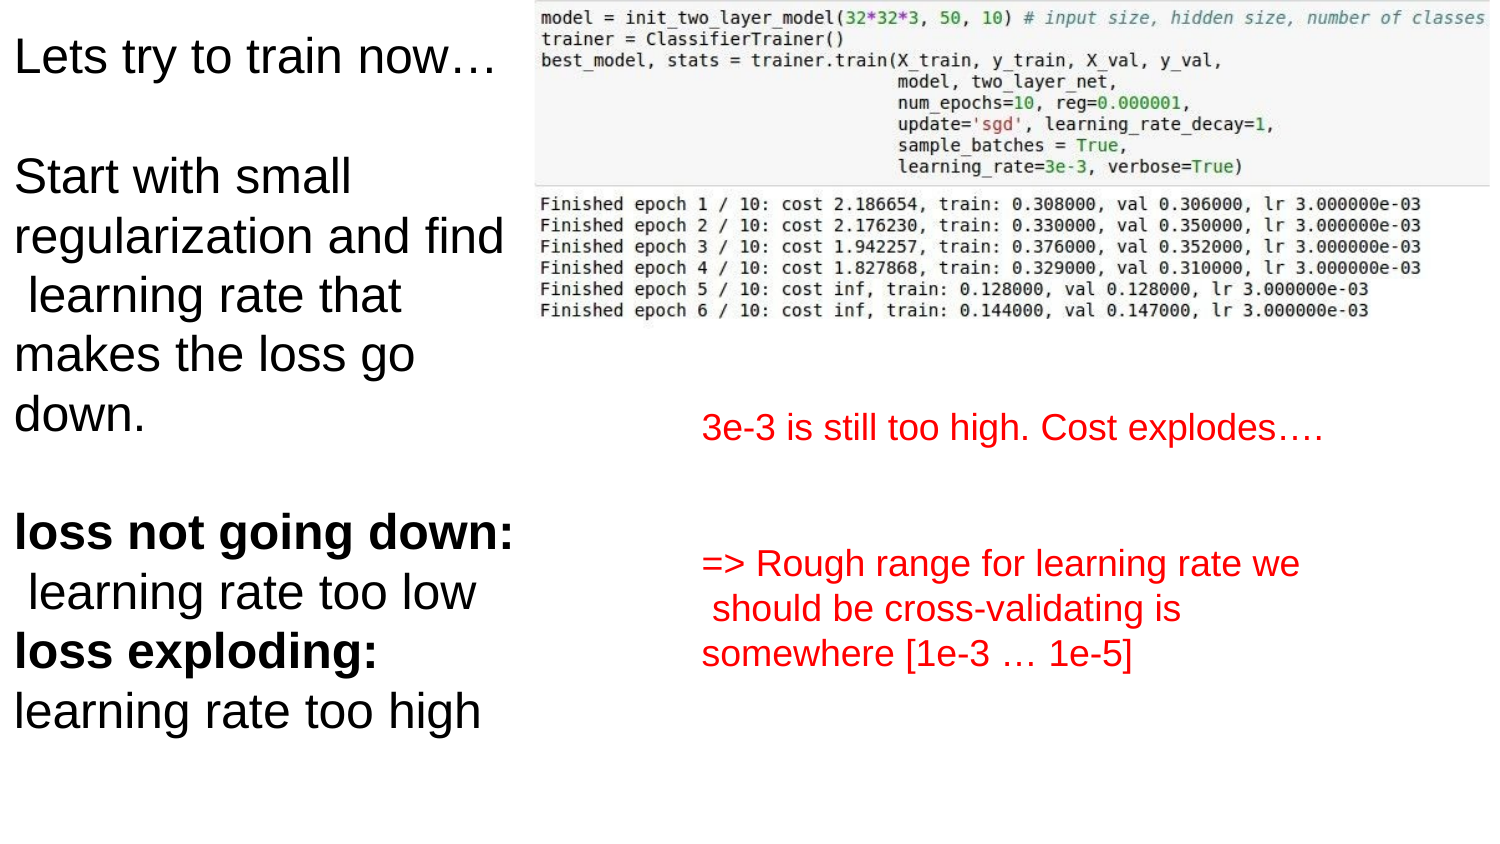

# Lets try to train now…
Start with small  regularization and find  learning rate that  makes the loss go  down.
3e-3 is still too high. Cost explodes….
loss not going down:  learning rate too low  loss exploding:  learning rate too high
=> Rough range for learning rate we  should be cross-validating is  somewhere [1e-3 … 1e-5]
Lecture 6 - 77
3/24/2021
Fei-Fei Li & Justin Johnson & Serena Yeung	Lecture 6 -	April 19, 2018